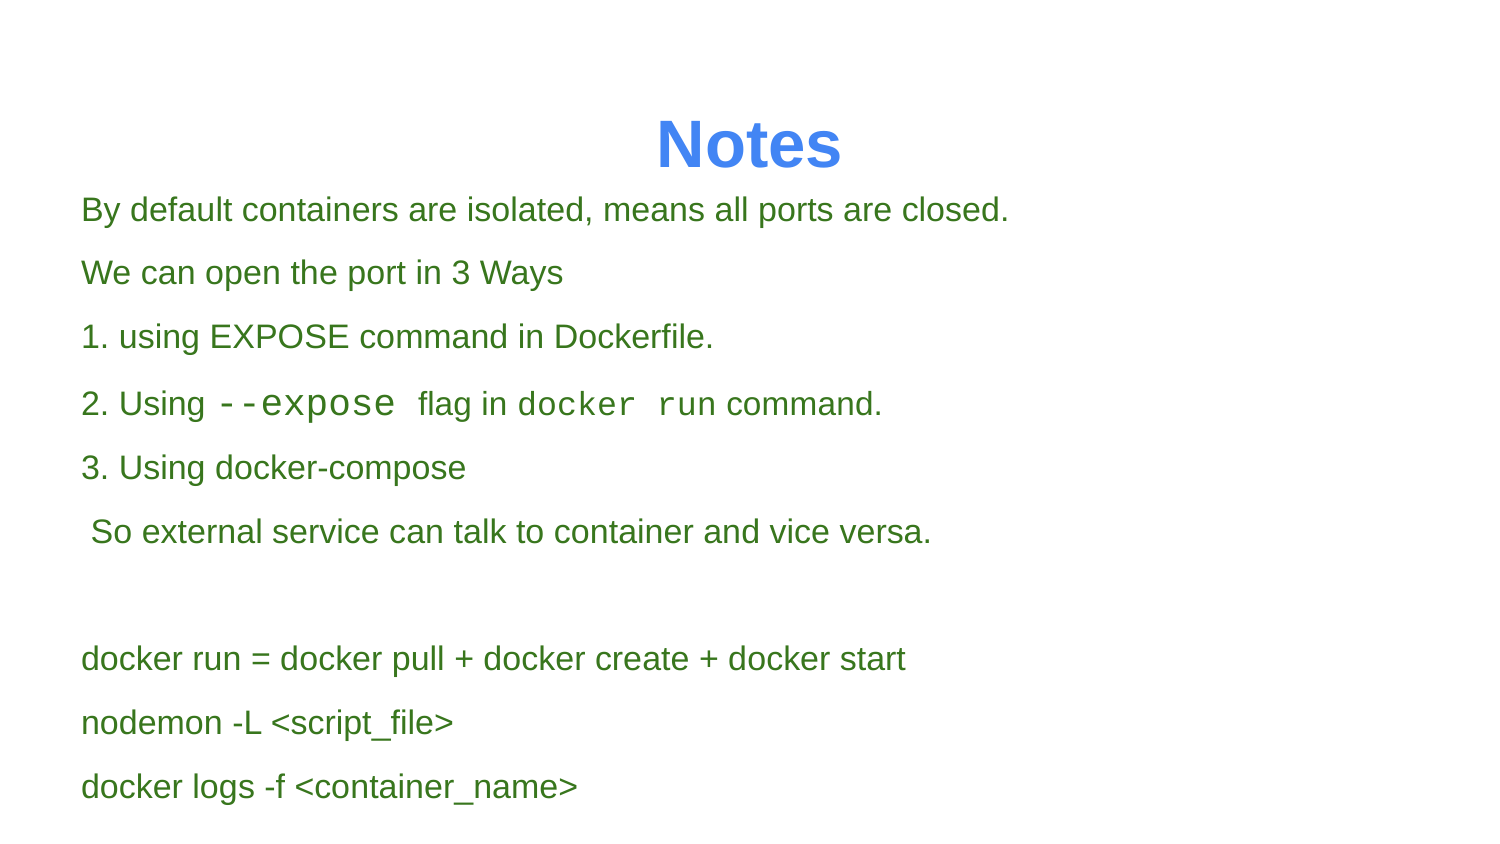

# Notes
By default containers are isolated, means all ports are closed.
We can open the port in 3 Ways
1. using EXPOSE command in Dockerfile.
2. Using --expose flag in docker run command.
3. Using docker-compose
 So external service can talk to container and vice versa.

docker run = docker pull + docker create + docker start
nodemon -L <script_file>
docker logs -f <container_name>